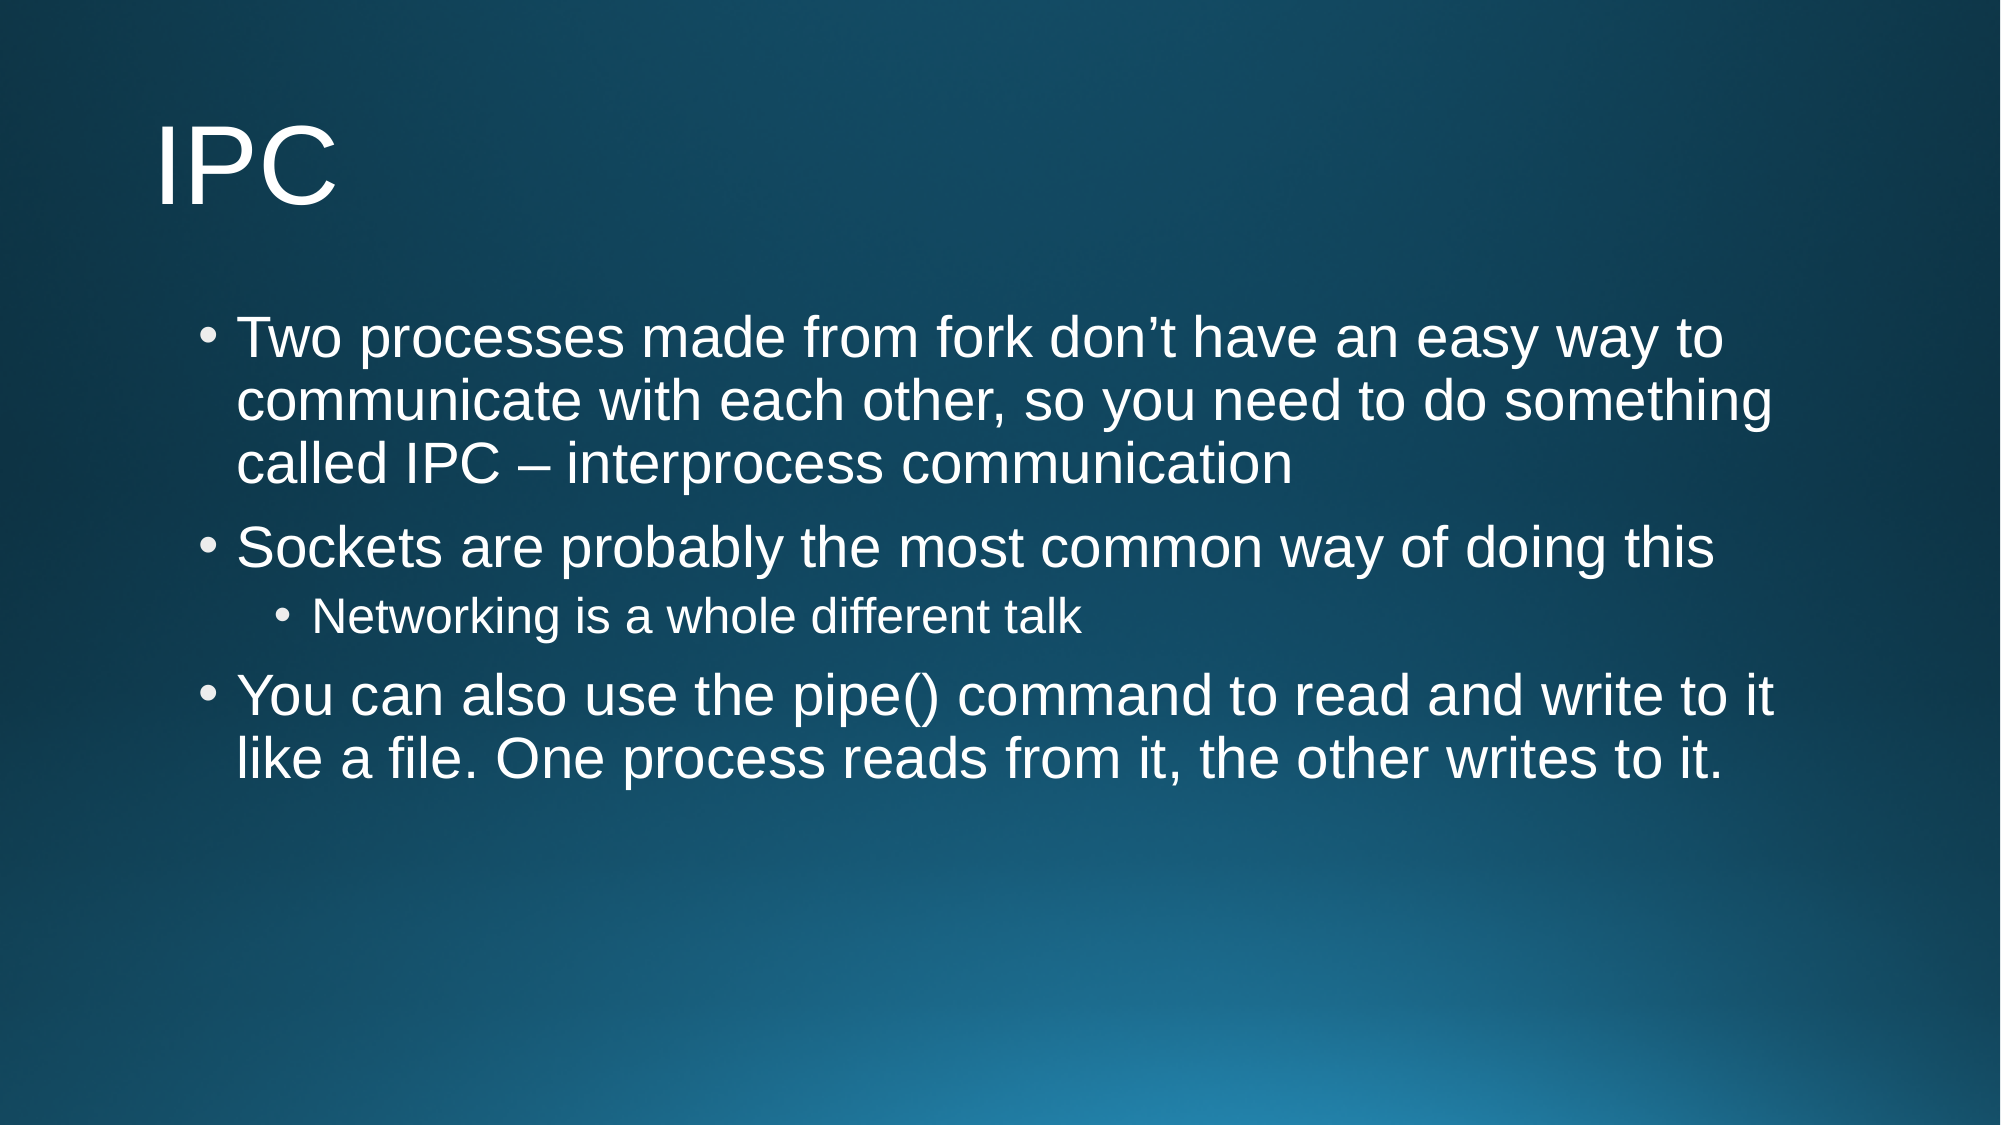

# IPC
Two processes made from fork don’t have an easy way to communicate with each other, so you need to do something called IPC – interprocess communication
Sockets are probably the most common way of doing this
Networking is a whole different talk
You can also use the pipe() command to read and write to it like a file. One process reads from it, the other writes to it.